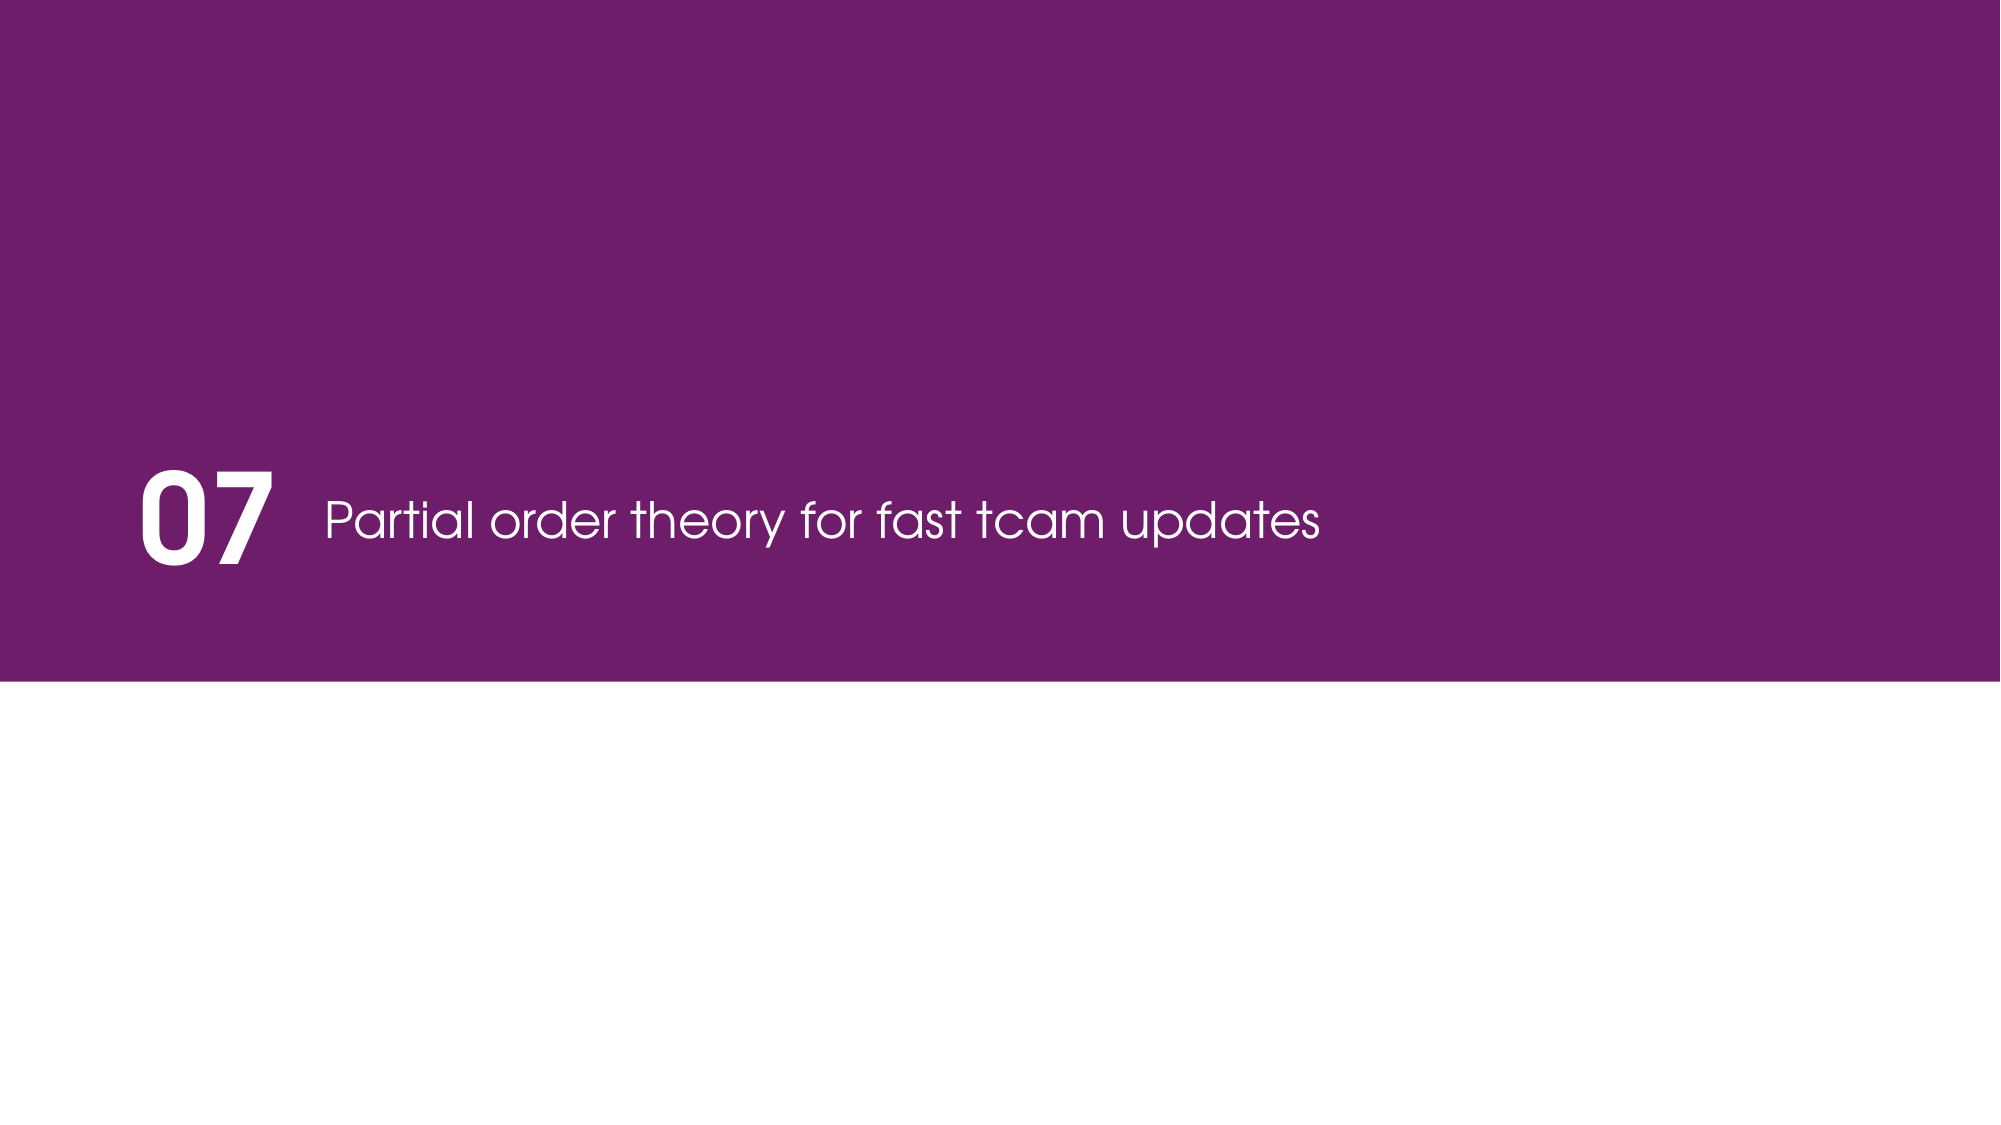

07
Partial order theory for fast tcam updates